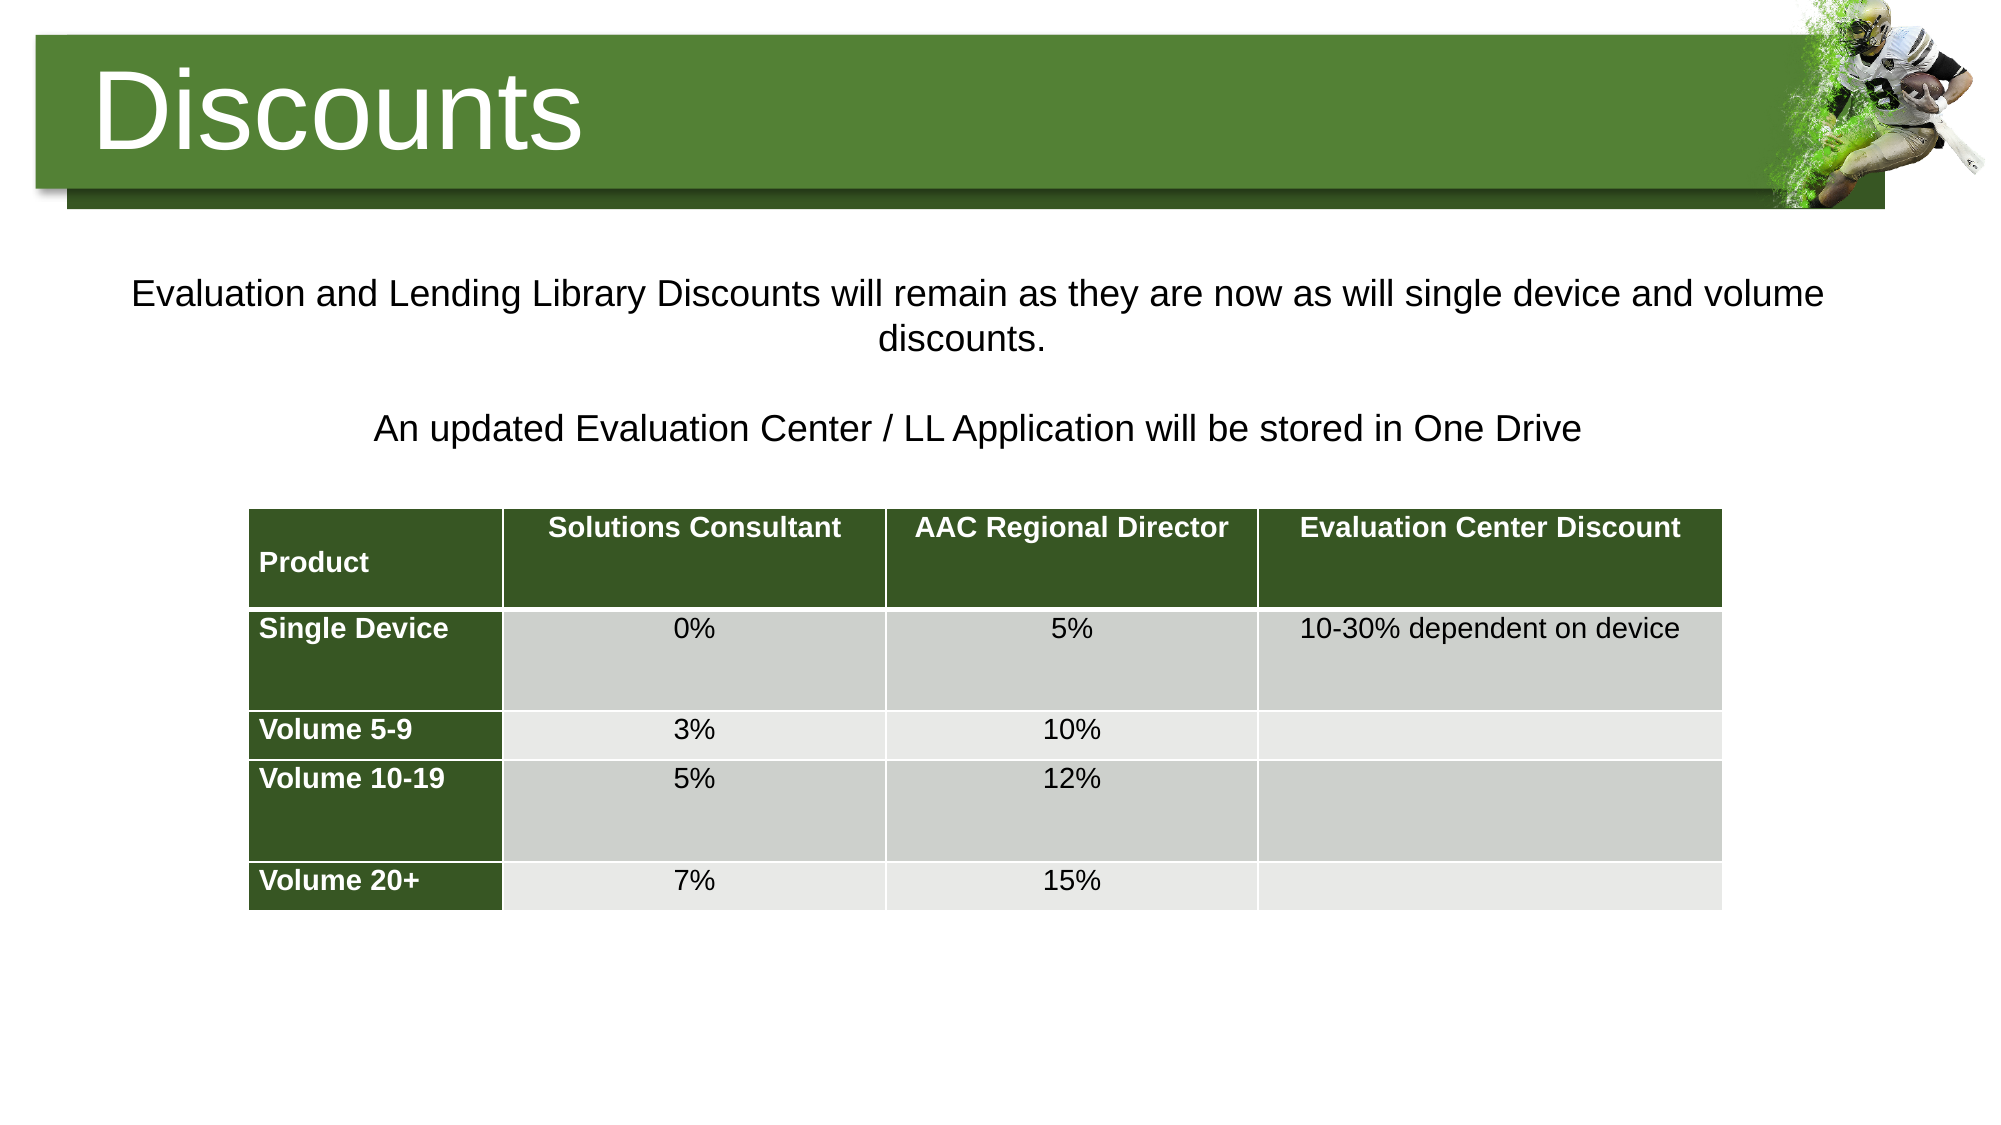

Discounts
Evaluation and Lending Library Discounts will remain as they are now as will single device and volume discounts.

An updated Evaluation Center / LL Application will be stored in One Drive

| Product | Solutions Consultant | AAC Regional Director | Evaluation Center Discount |
| --- | --- | --- | --- |
| Single Device | 0% | 5% | 10-30% dependent on device |
| Volume 5-9 | 3% | 10% |  |
| Volume 10-19 | 5% | 12% |  |
| Volume 20+ | 7% | 15% |  |